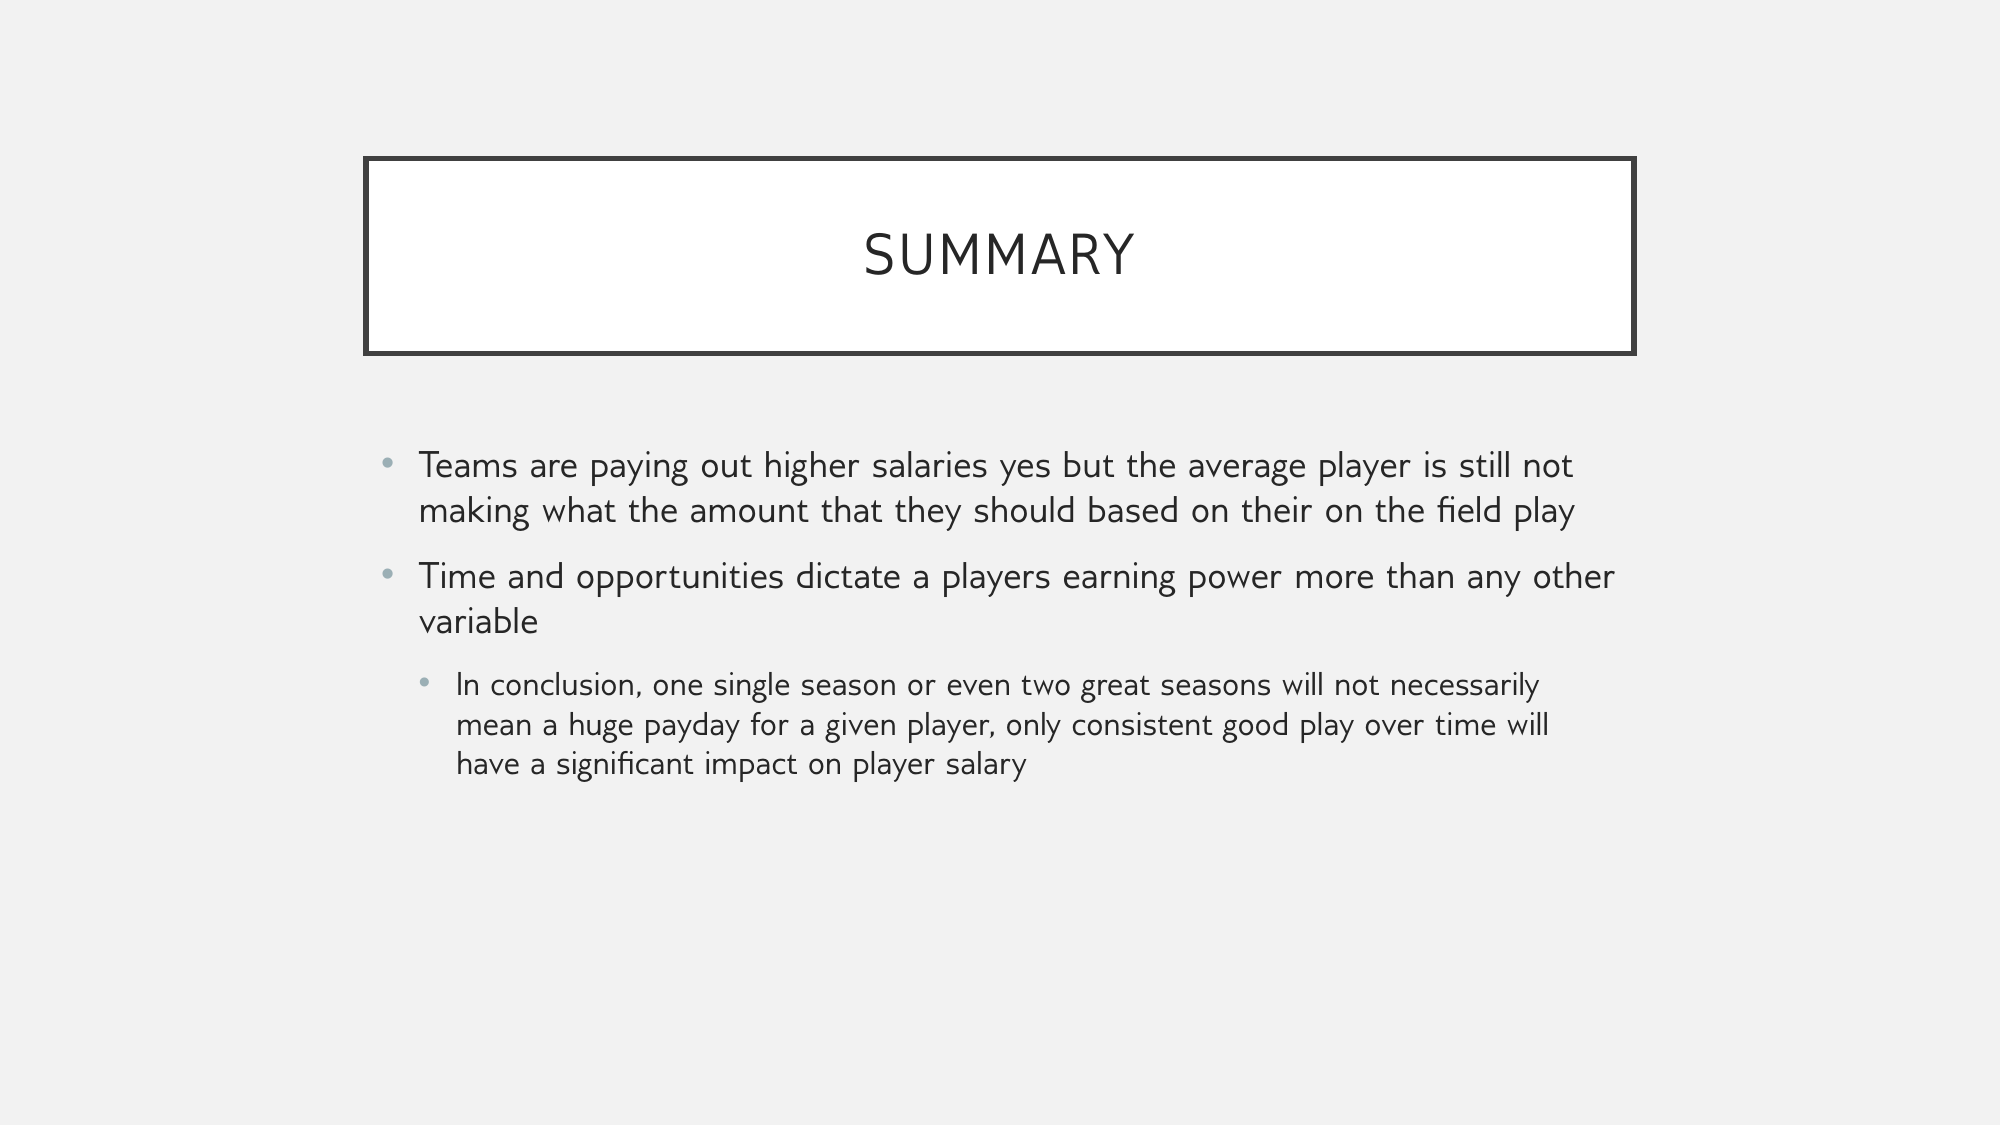

# Summary
Teams are paying out higher salaries yes but the average player is still not making what the amount that they should based on their on the field play
Time and opportunities dictate a players earning power more than any other variable
In conclusion, one single season or even two great seasons will not necessarily mean a huge payday for a given player, only consistent good play over time will have a significant impact on player salary